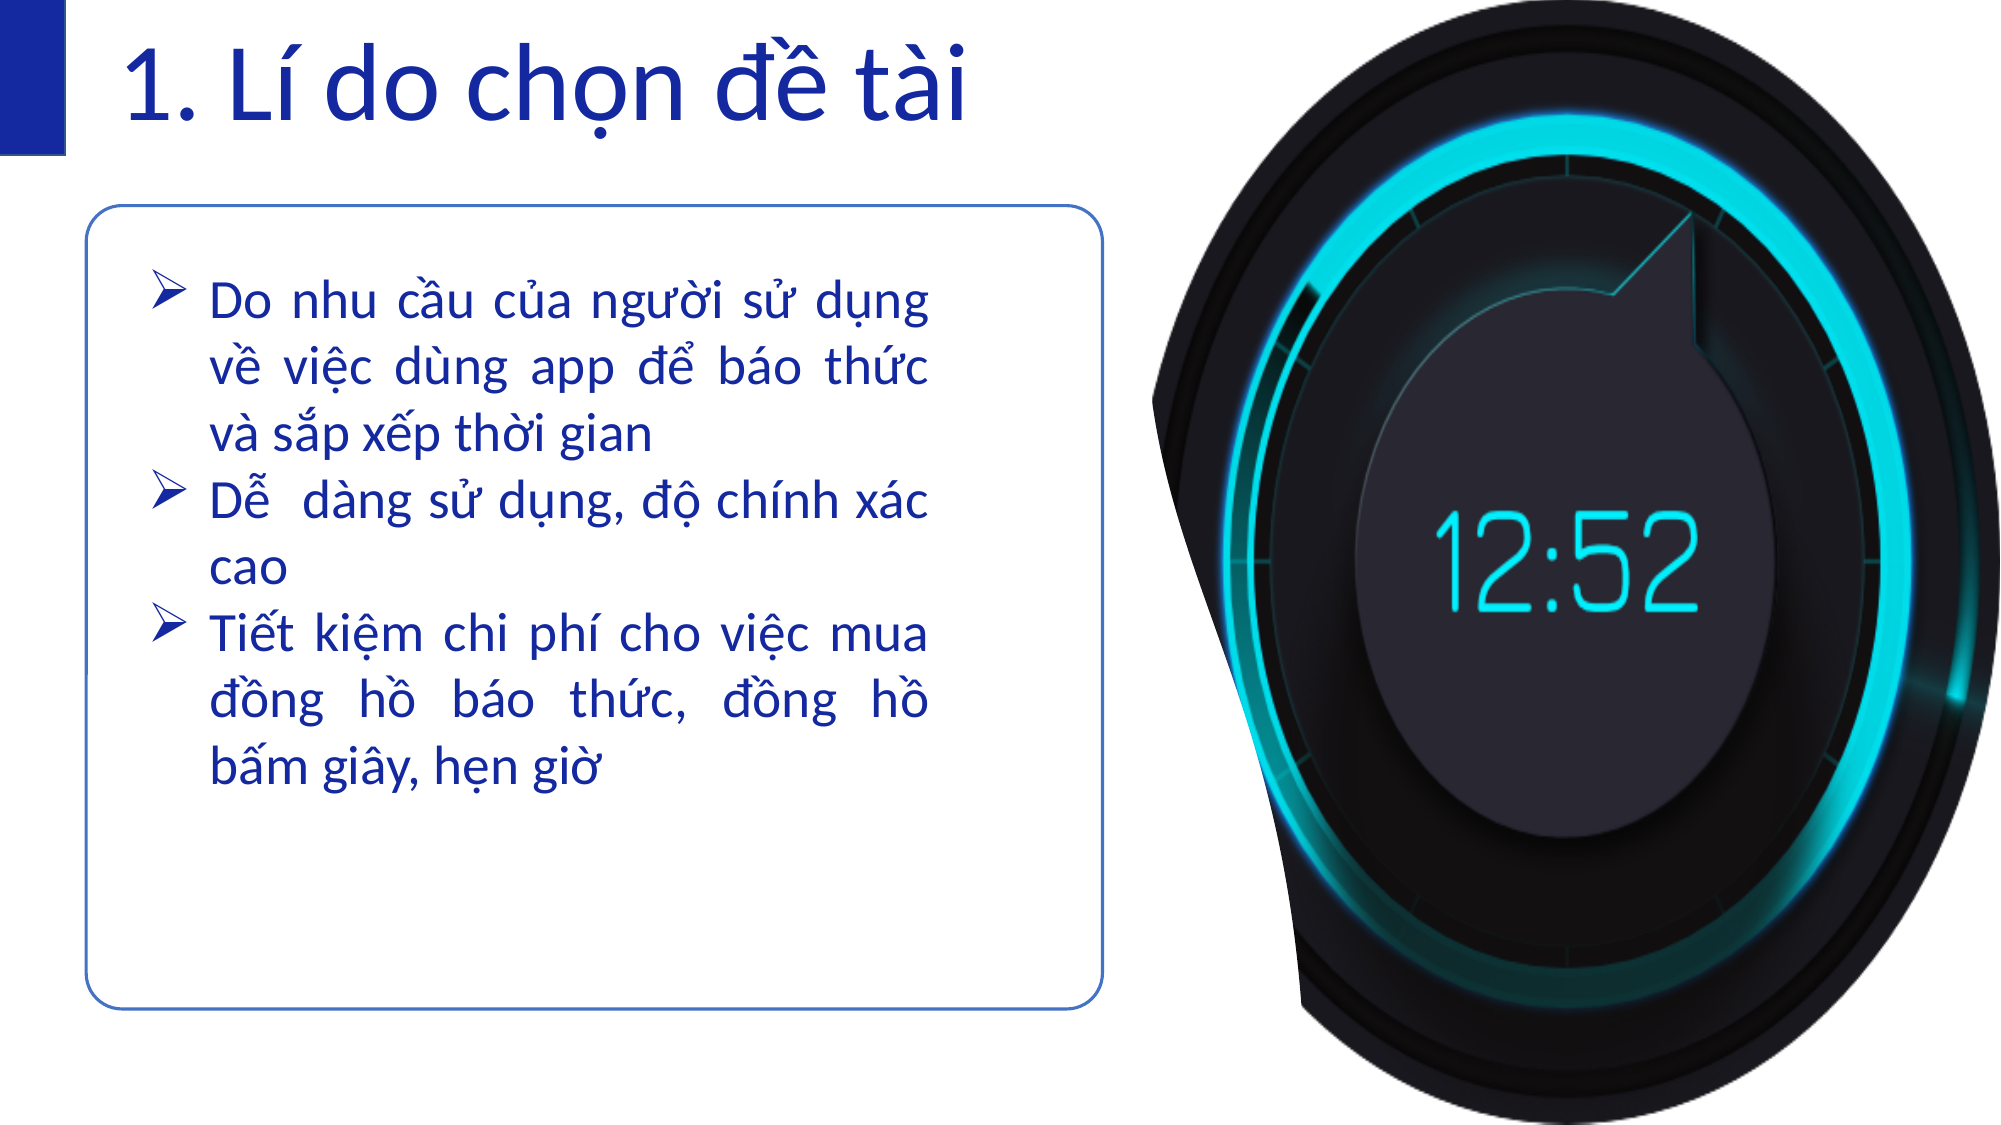

# 1. Lí do chọn đề tài

Do nhu cầu của người sử dụng về việc dùng app để báo thức và sắp xếp thời gian
Dễ  dàng sử dụng, độ chính xác cao
Tiết kiệm chi phí cho việc mua đồng hồ báo thức, đồng hồ bấm giây, hẹn giờ